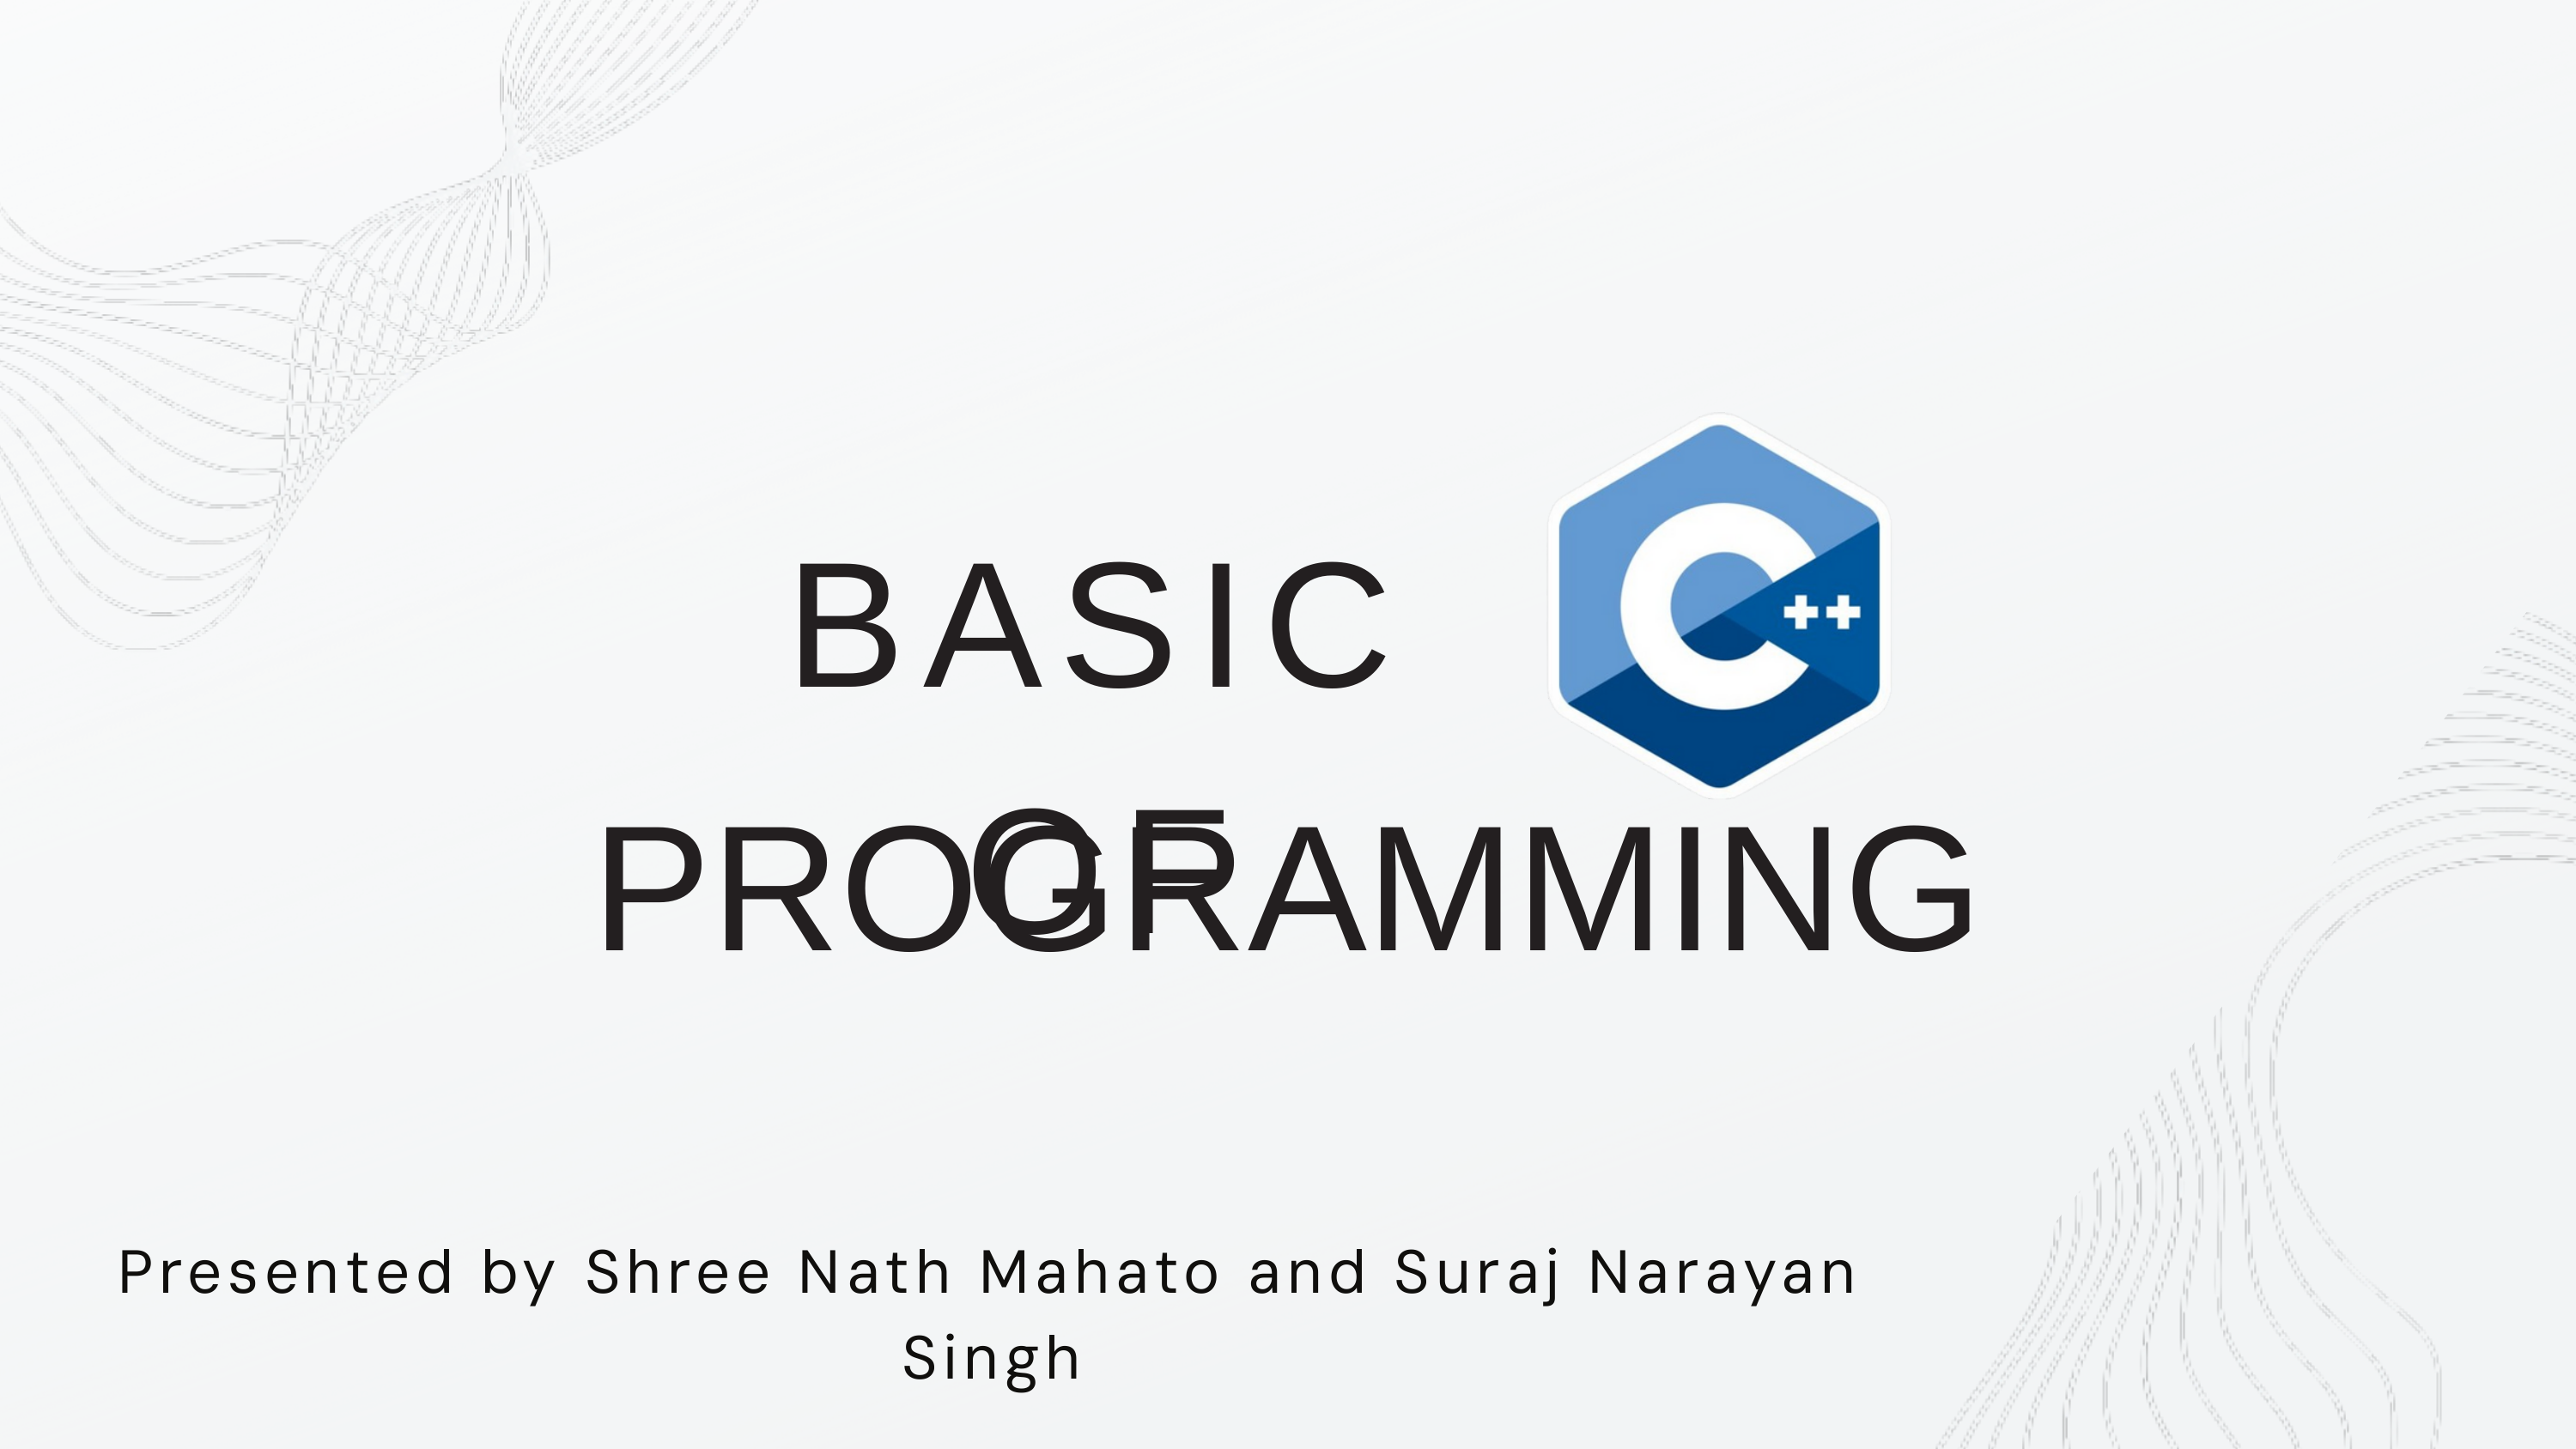

BASIC OF
PROGRAMMING

Presented by Shree Nath Mahato and Suraj Narayan Singh